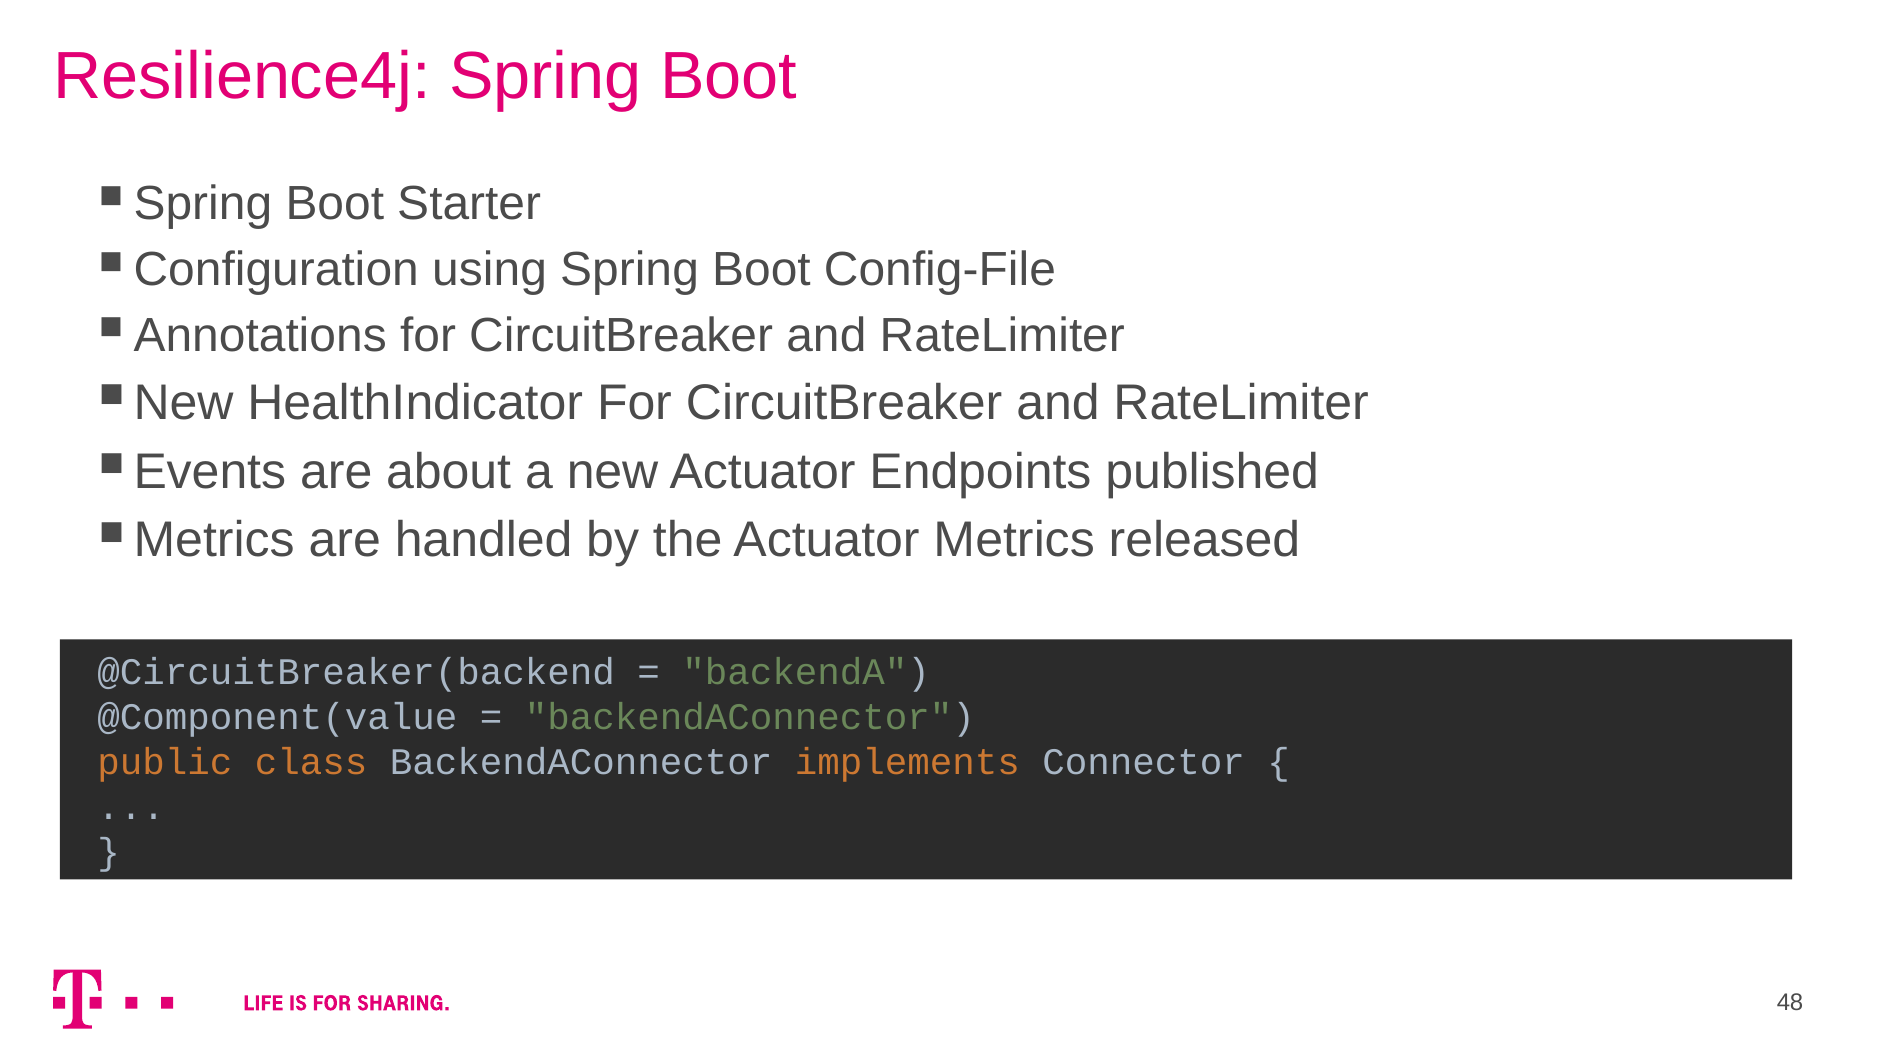

# Resilience4j: Spring Boot
Spring Boot Starter
Configuration using Spring Boot Config-File
Annotations for CircuitBreaker and RateLimiter
New HealthIndicator For CircuitBreaker and RateLimiter
Events are about a new Actuator Endpoints published
Metrics are handled by the Actuator Metrics released
 @CircuitBreaker(backend = "backendA")
 @Component(value = "backendAConnector")
 public class BackendAConnector implements Connector {
 ...
 }
48